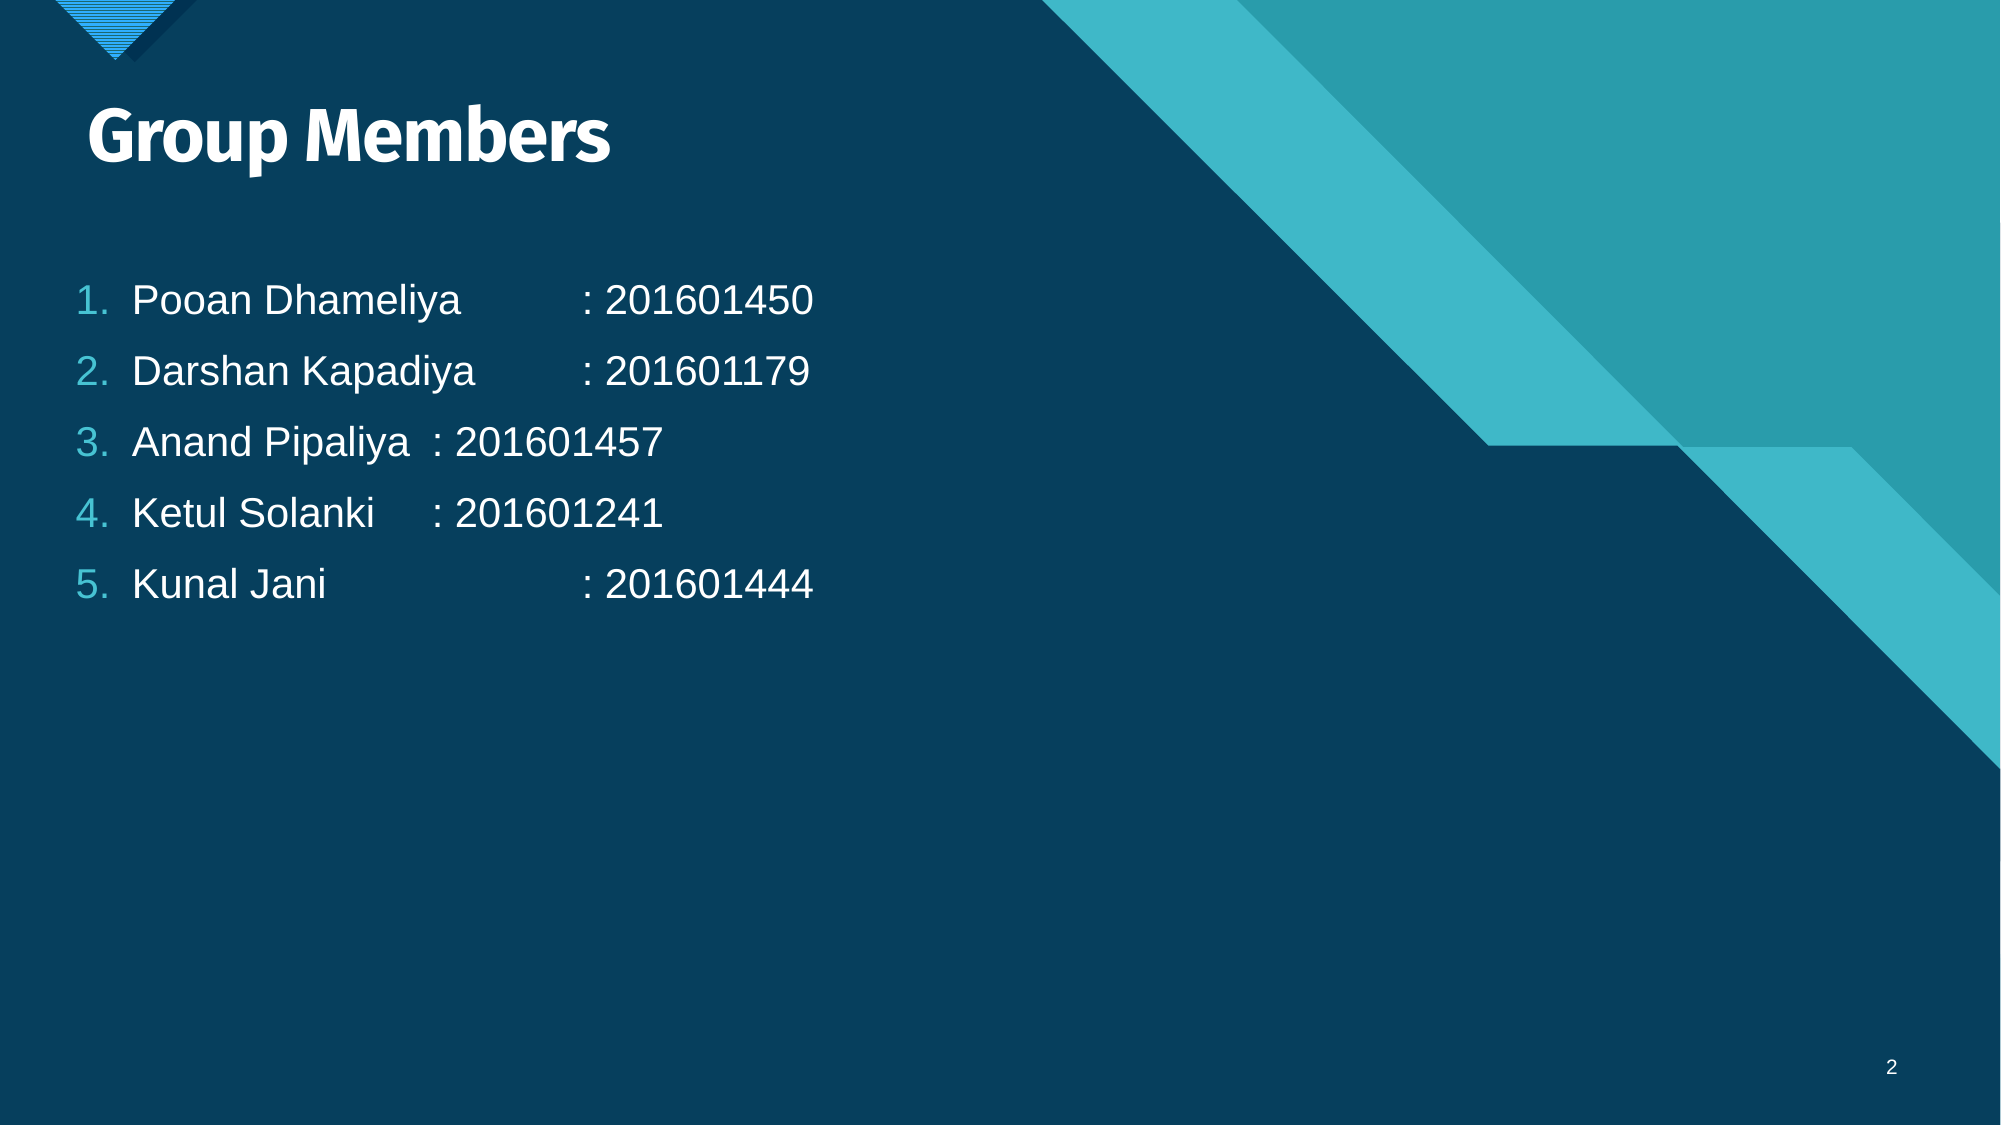

# Group Members
Pooan Dhameliya  	: 201601450
Darshan Kapadiya 	: 201601179
Anand Pipaliya 	: 201601457
Ketul Solanki 	: 201601241
Kunal Jani	    	: 201601444
2